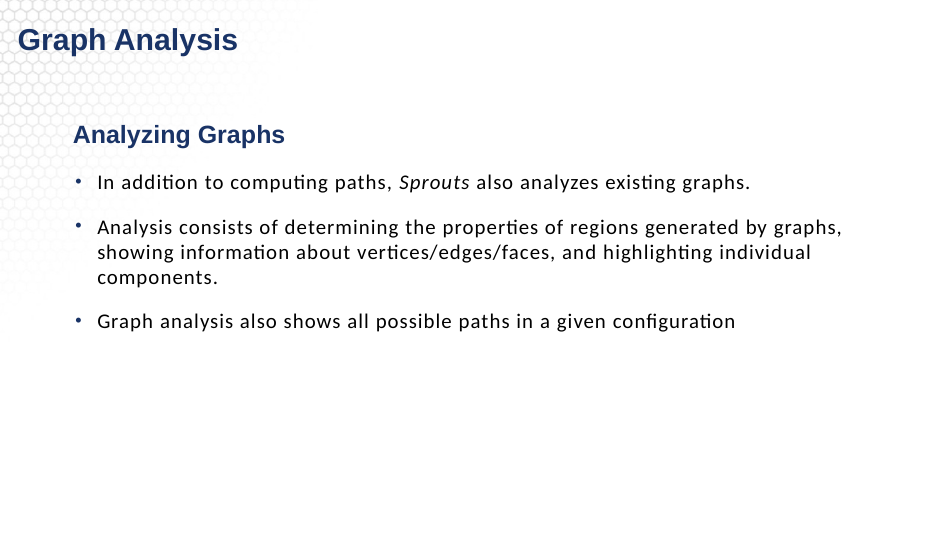

# Graph Analysis
  Analyzing Graphs
In addition to computing paths, Sprouts also analyzes existing graphs.
Analysis consists of determining the properties of regions generated by graphs, showing information about vertices/edges/faces, and highlighting individual components.
Graph analysis also shows all possible paths in a given configuration